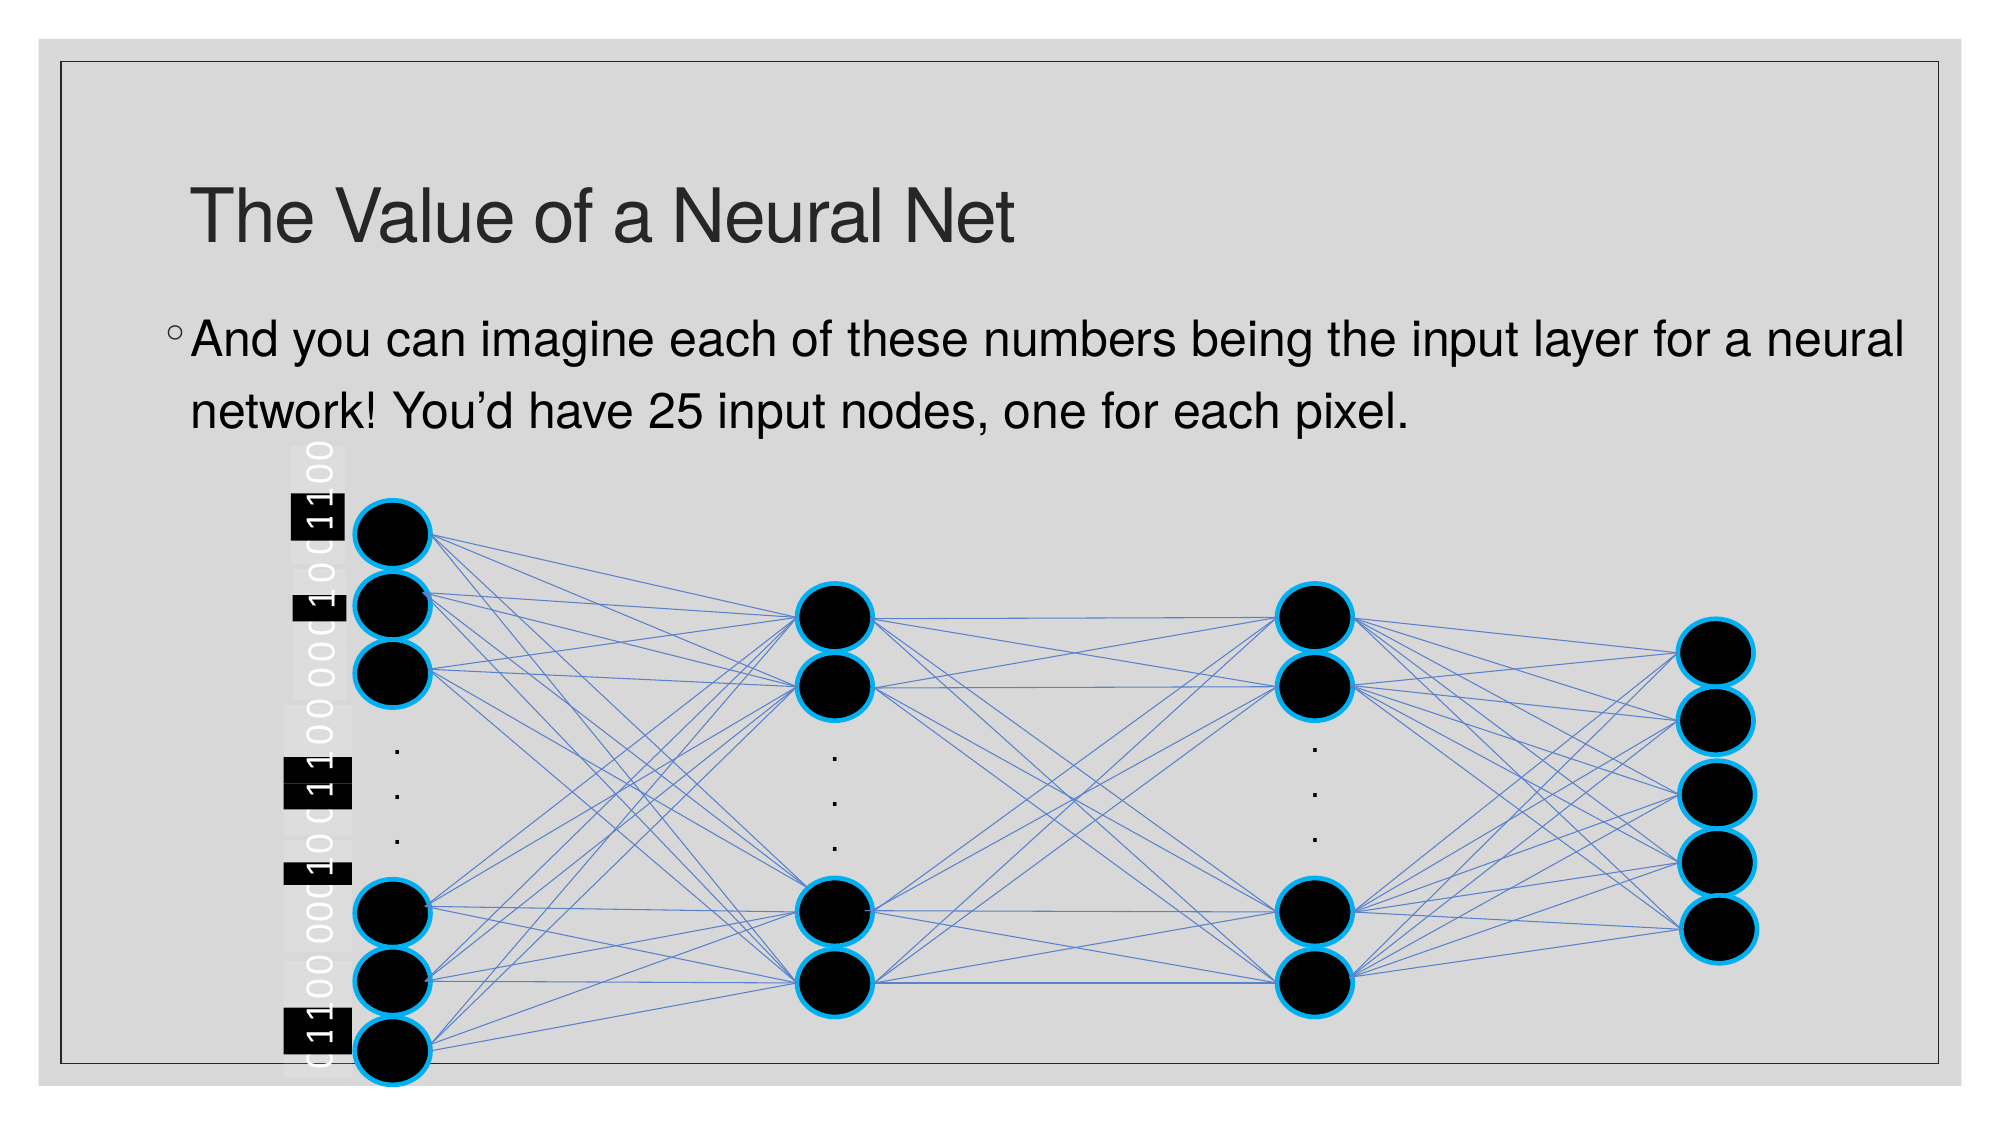

# The Value of a Neural Net
And you can imagine each of these numbers being the input layer for a neural network! You’d have 25 input nodes, one for each pixel.

.
.
.

.
.
.

.
.
.

0
1
1
0
0
0
0
0
1
0
0
1
1
0
0
0
1
1
0
0
0
0
0
1
0